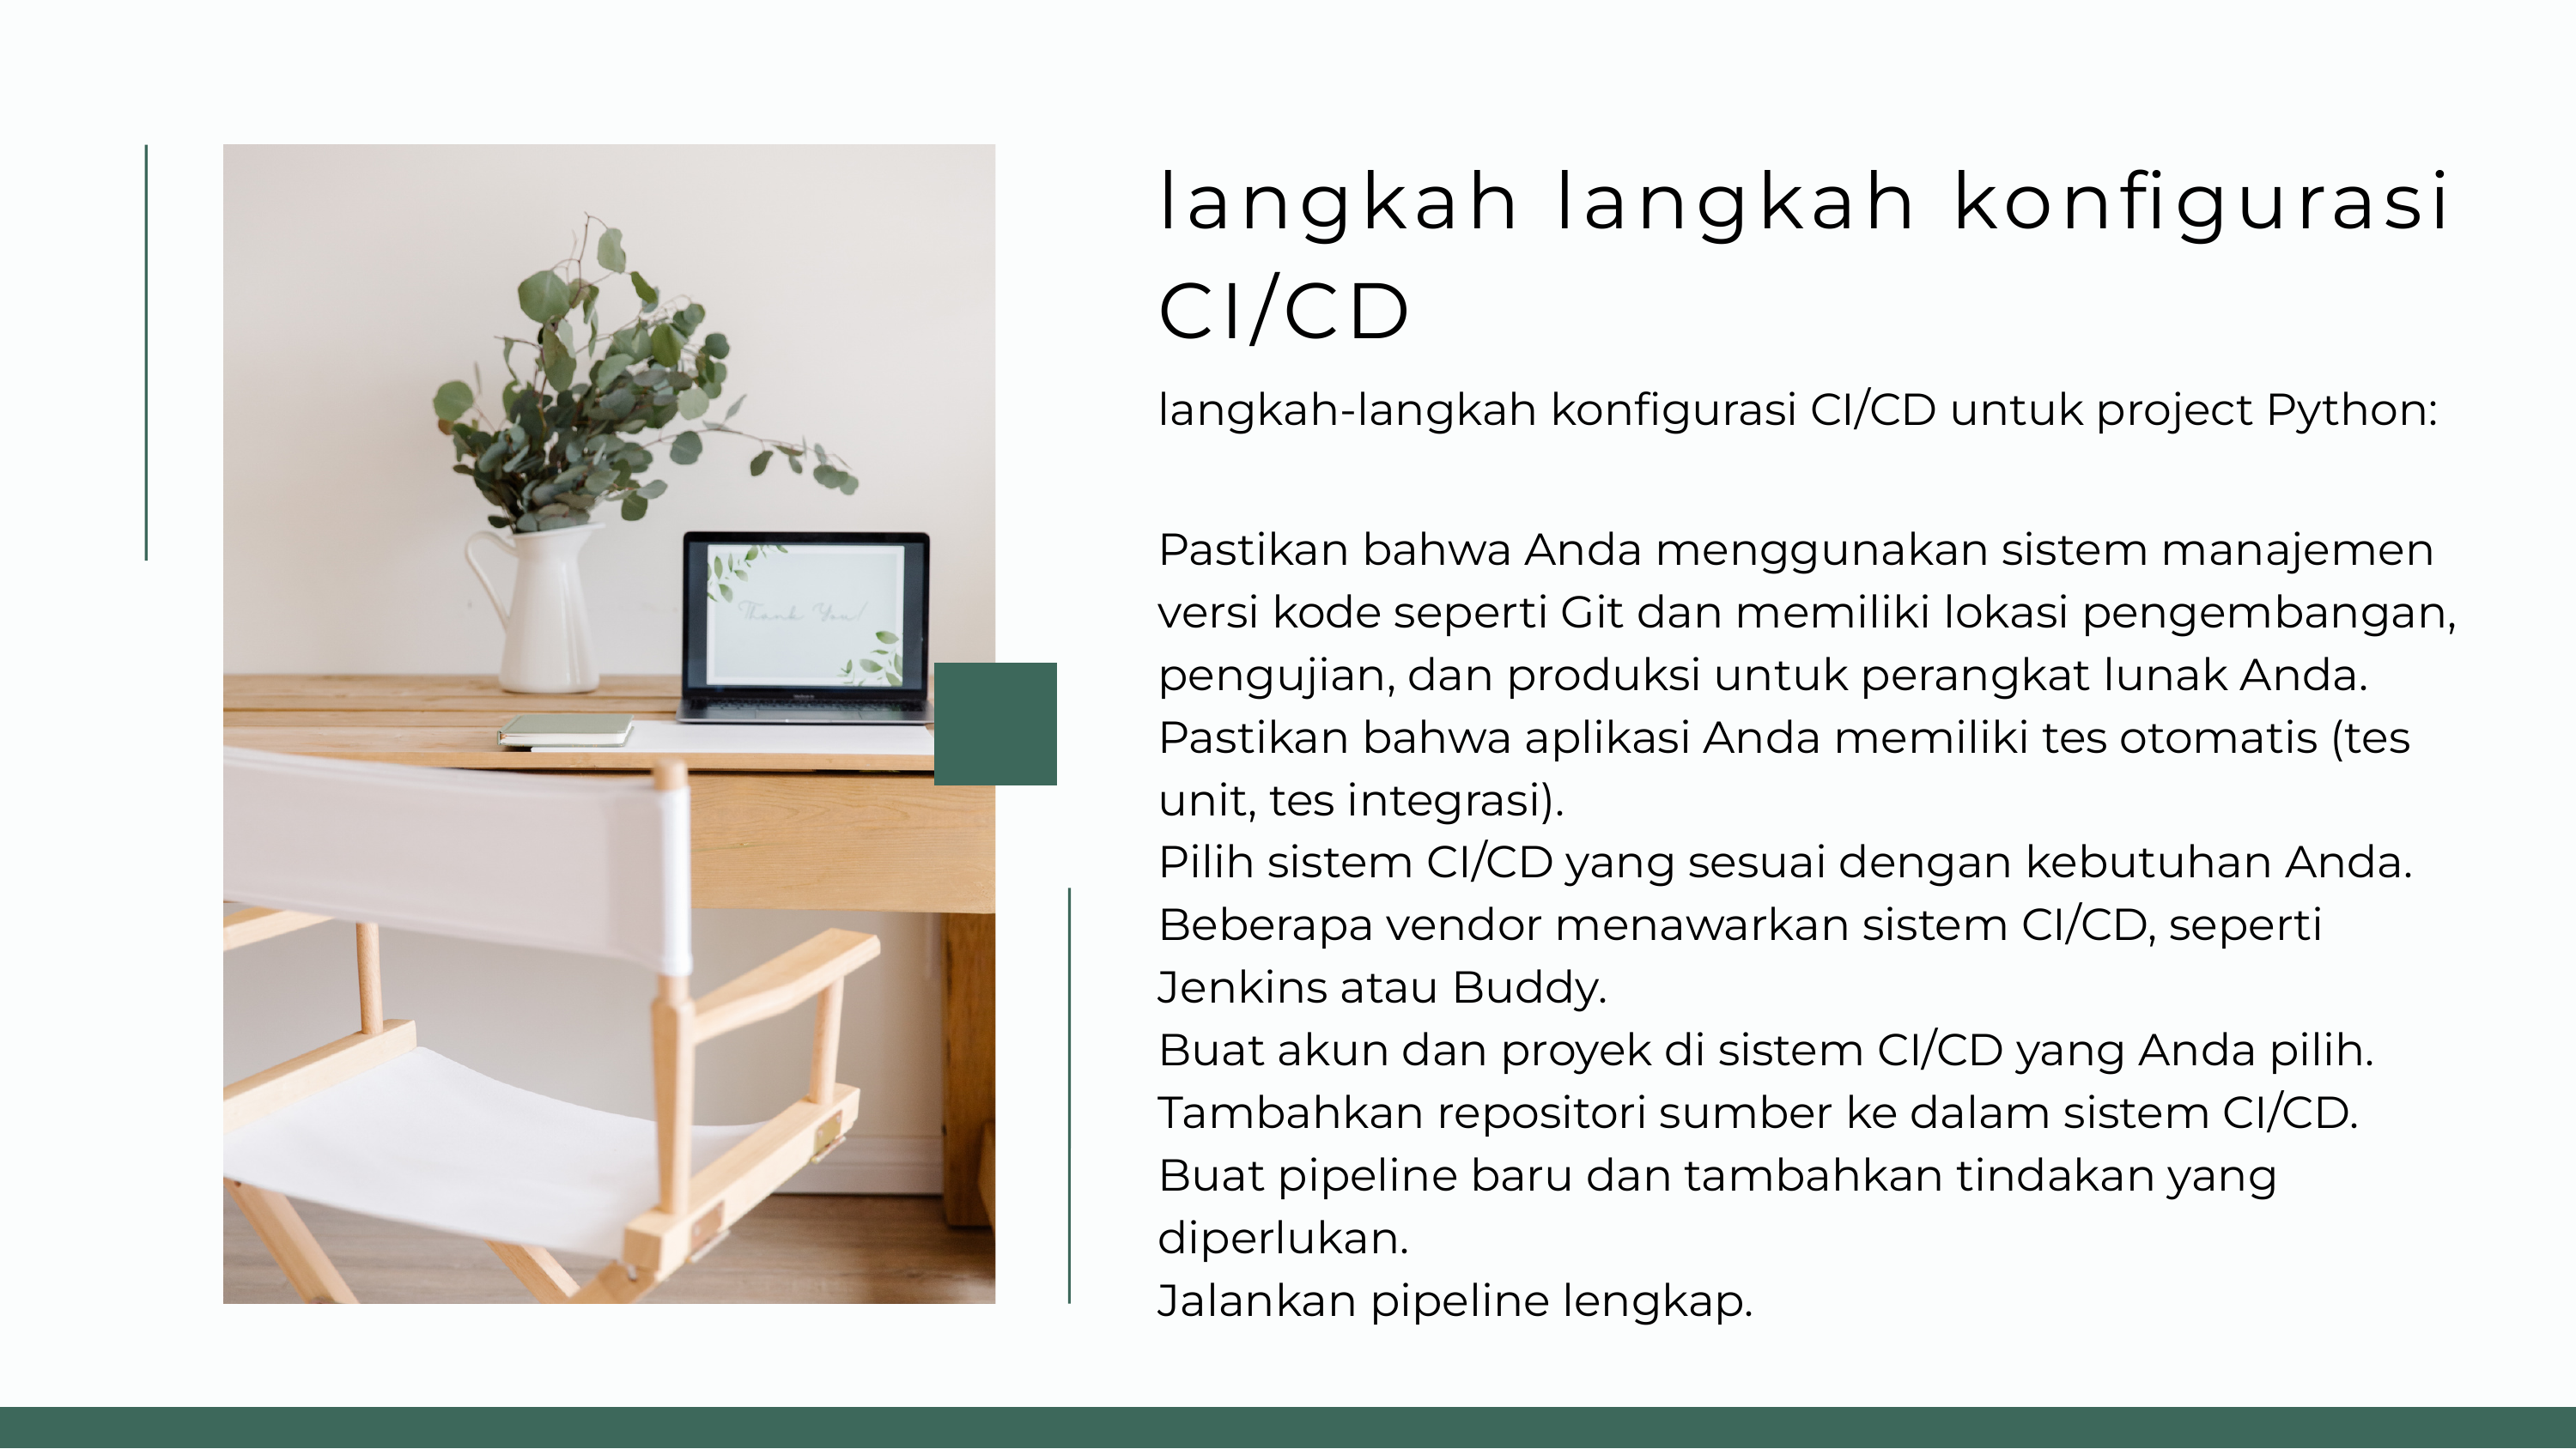

langkah langkah konfigurasi CI/CD

langkah-langkah konfigurasi CI/CD untuk project Python:

Pastikan bahwa Anda menggunakan sistem manajemen versi kode seperti Git dan memiliki lokasi pengembangan, pengujian, dan produksi untuk perangkat lunak Anda.
Pastikan bahwa aplikasi Anda memiliki tes otomatis (tes unit, tes integrasi).
Pilih sistem CI/CD yang sesuai dengan kebutuhan Anda. Beberapa vendor menawarkan sistem CI/CD, seperti Jenkins atau Buddy.
Buat akun dan proyek di sistem CI/CD yang Anda pilih.
Tambahkan repositori sumber ke dalam sistem CI/CD.
Buat pipeline baru dan tambahkan tindakan yang diperlukan.
Jalankan pipeline lengkap.